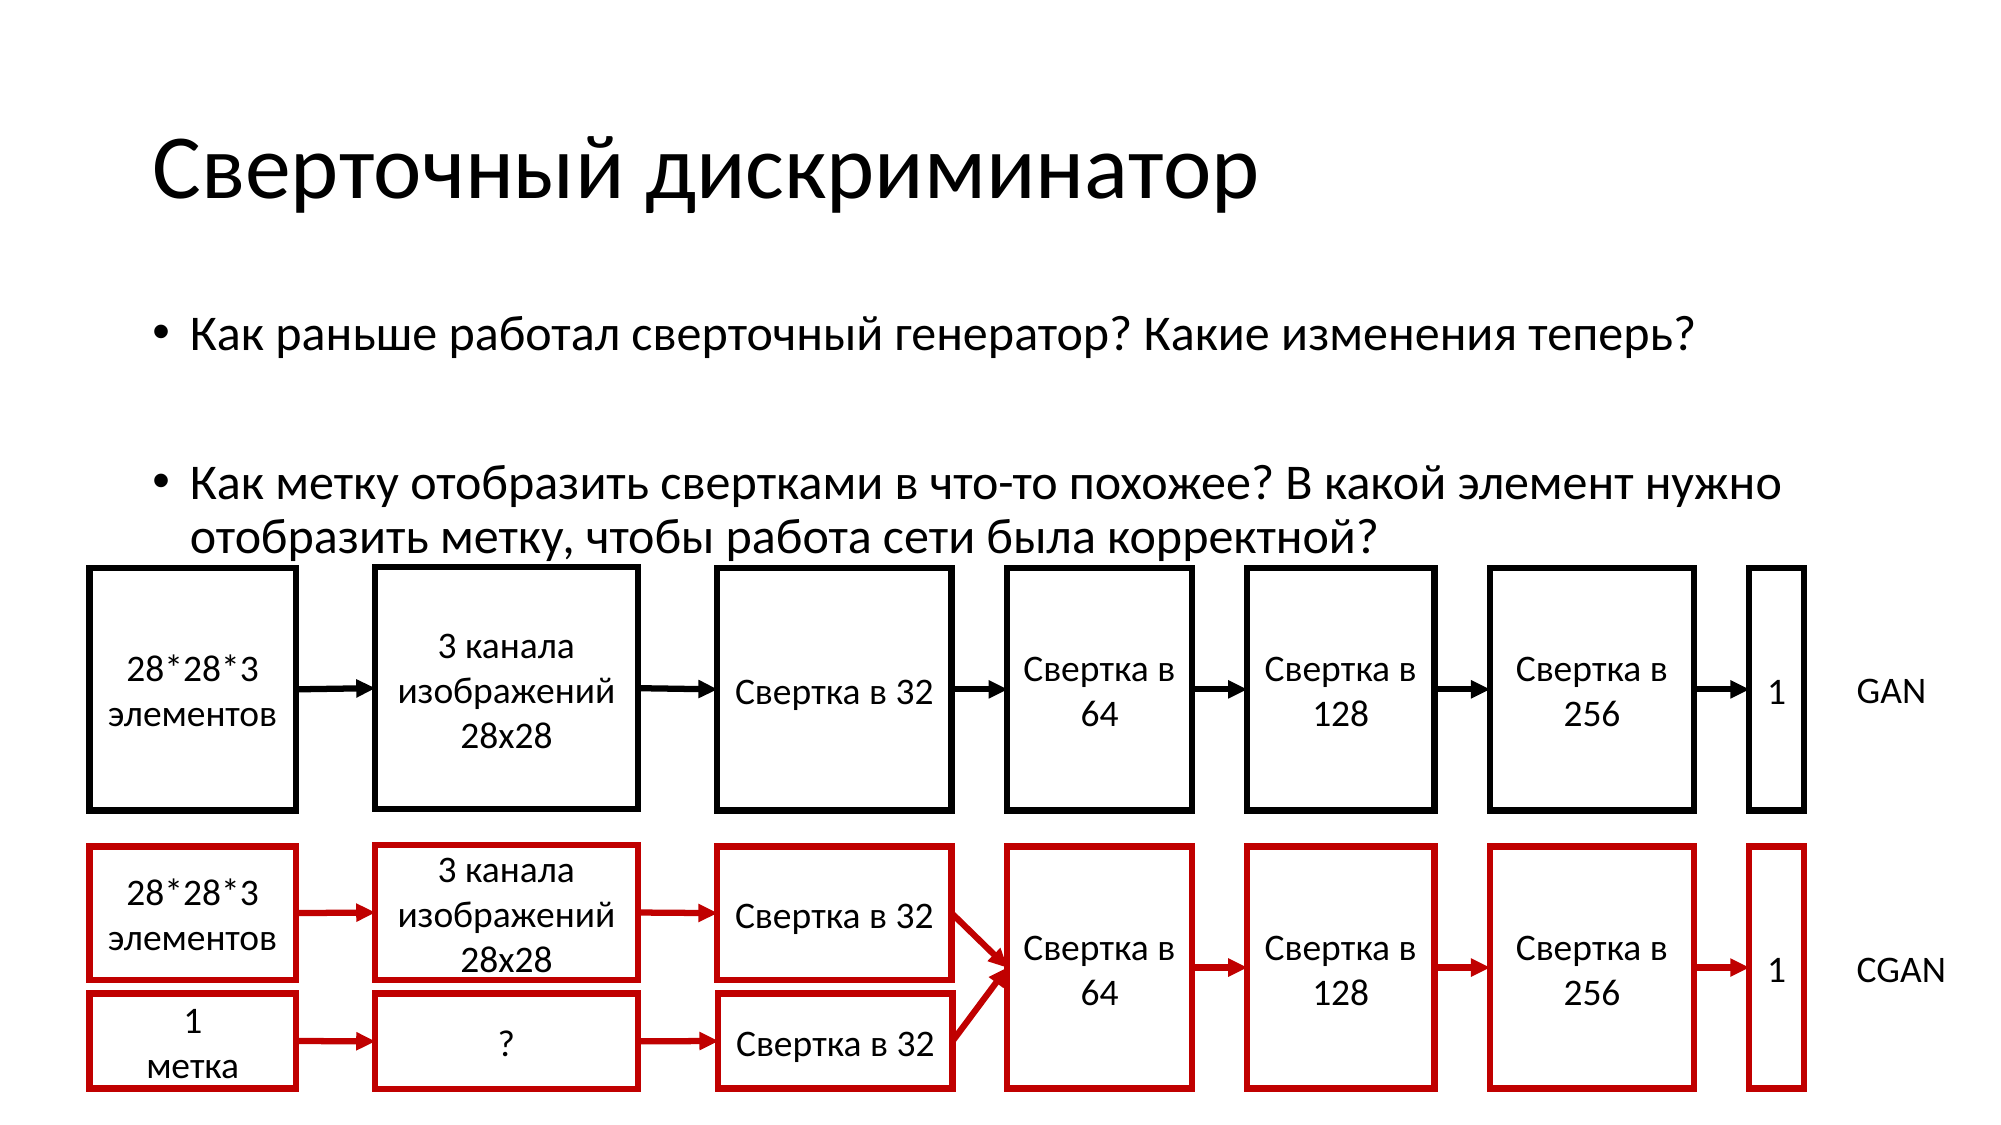

# Сверточный дискриминатор
Как раньше работал сверточный генератор? Какие изменения теперь?

Как метку отобразить свертками в что-то похожее? В какой элемент нужно отобразить метку, чтобы работа сети была корректной?

3 канала изображений 28х28
28*28*3
элементов
Свертка в 32
Свертка в 64
Свертка в 128
Свертка в 256
1
GAN
3 канала изображений 28х28
28*28*3
элементов
Свертка в 32
Свертка в 64
Свертка в 128
Свертка в 256
1
CGAN
1
метка
Свертка в 32
?